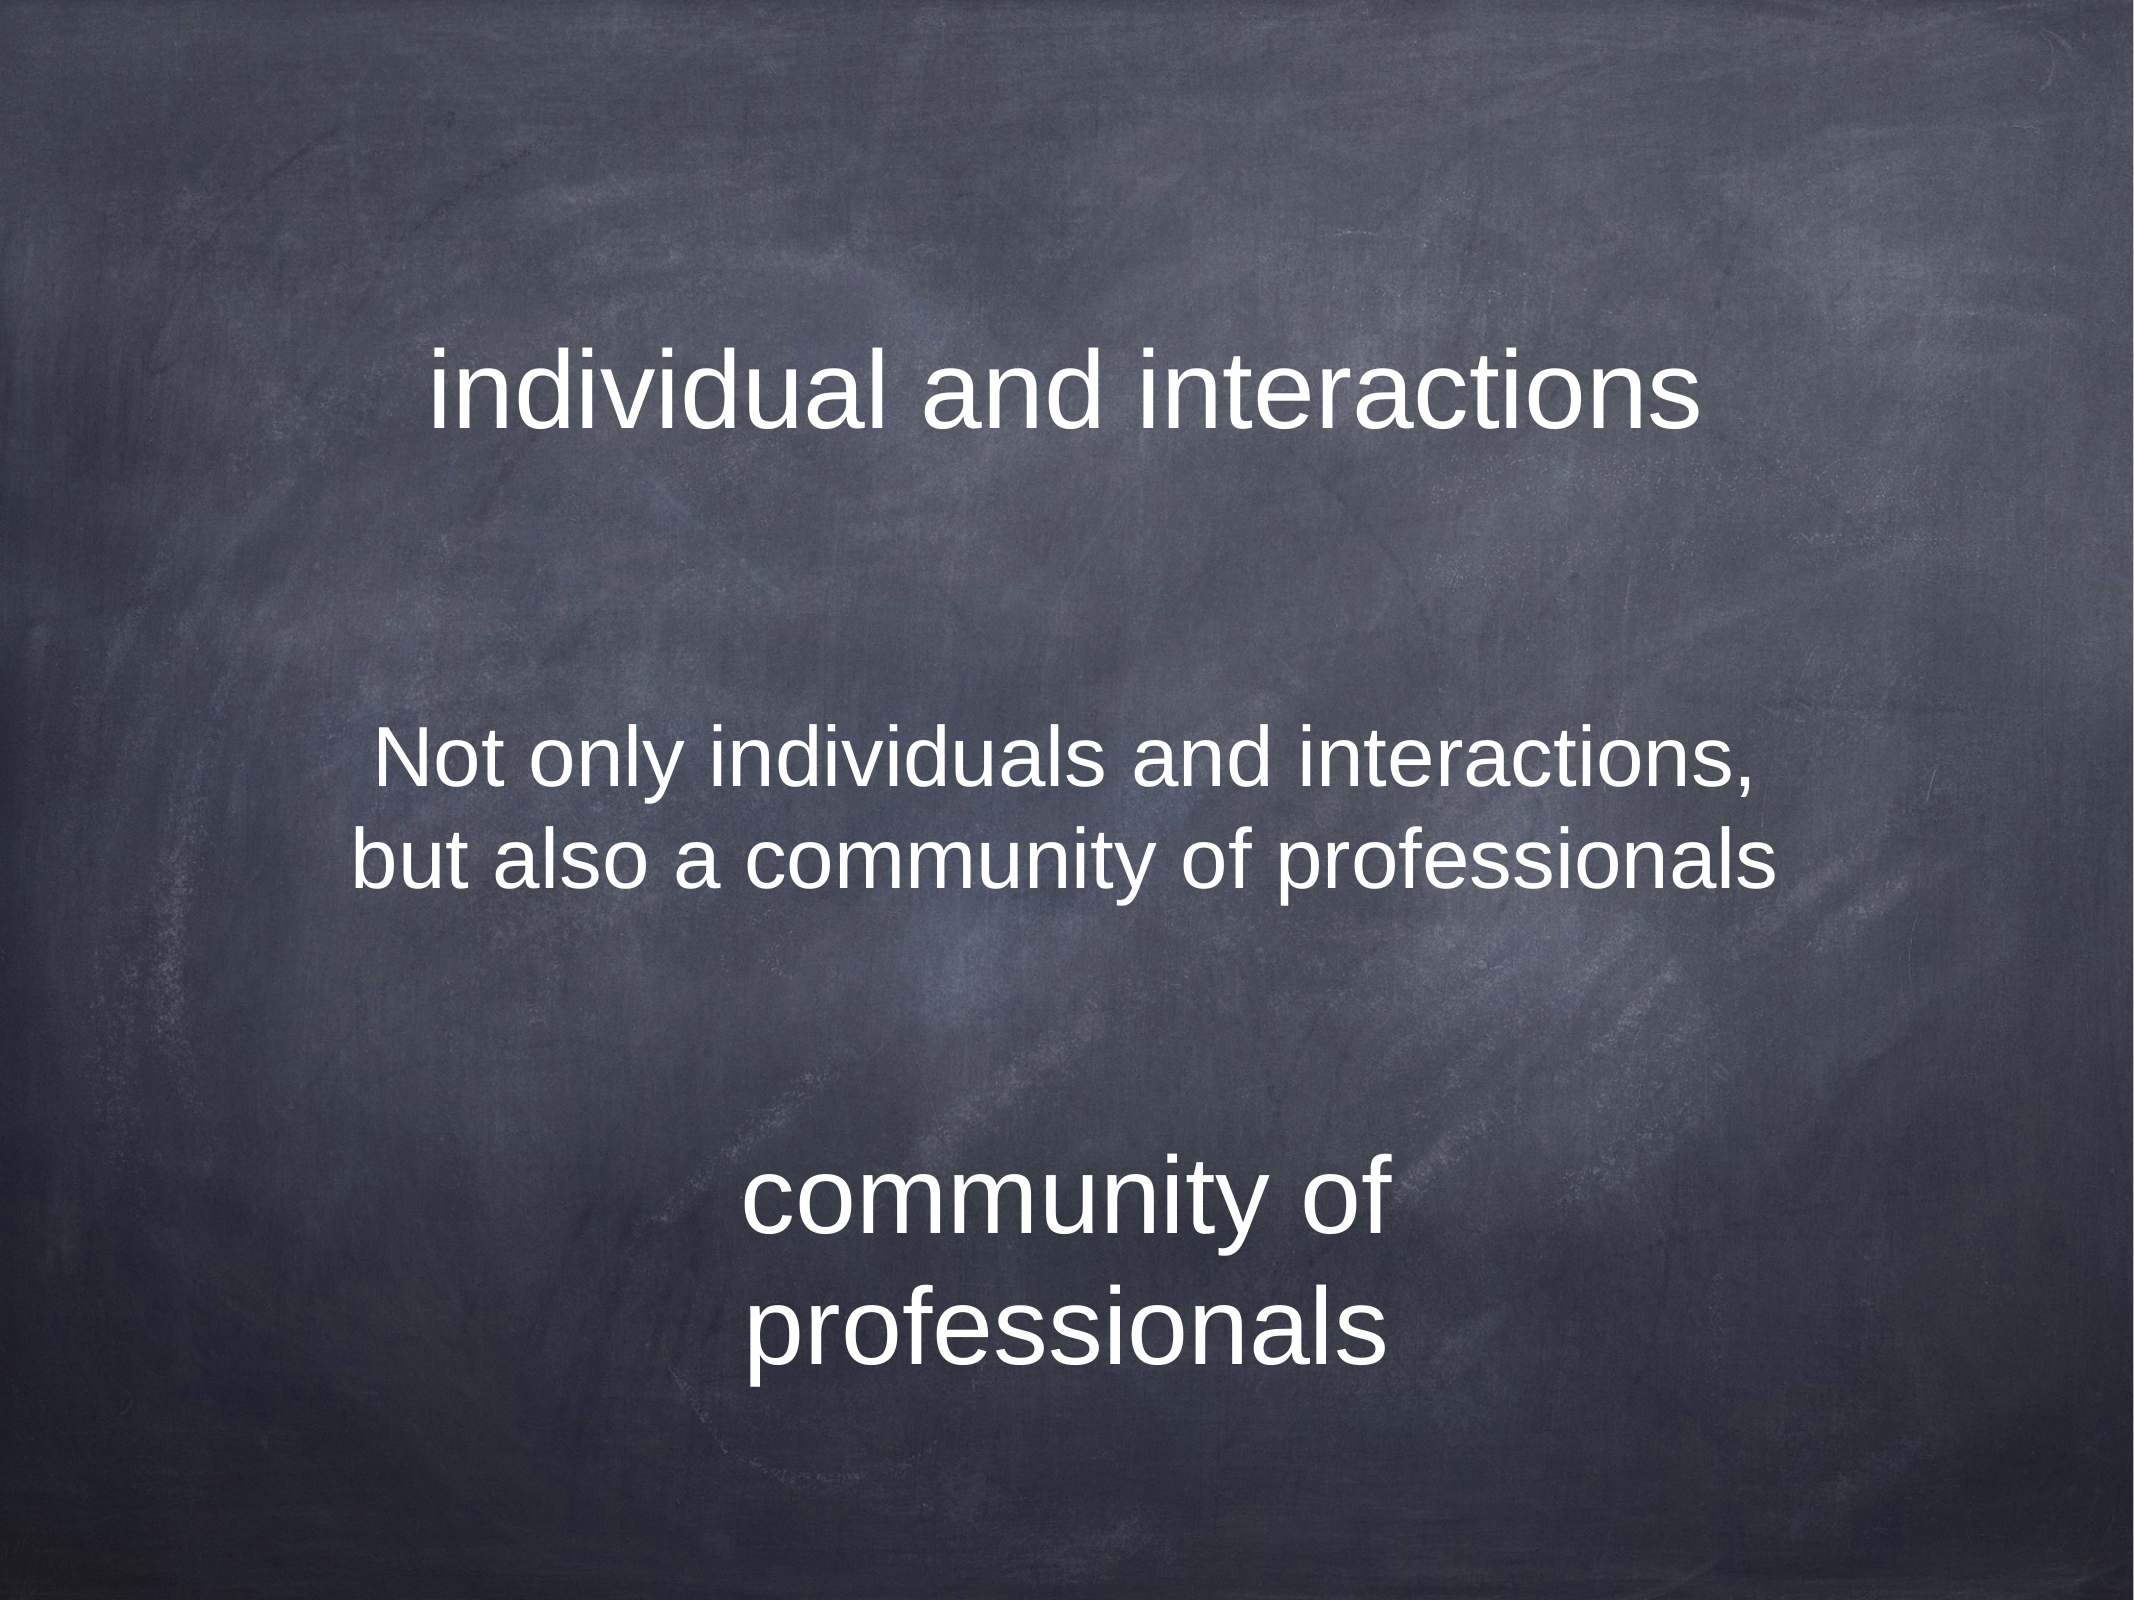

individual and interactions
# Not only individuals and interactions,
but also a community of professionals
community of professionals